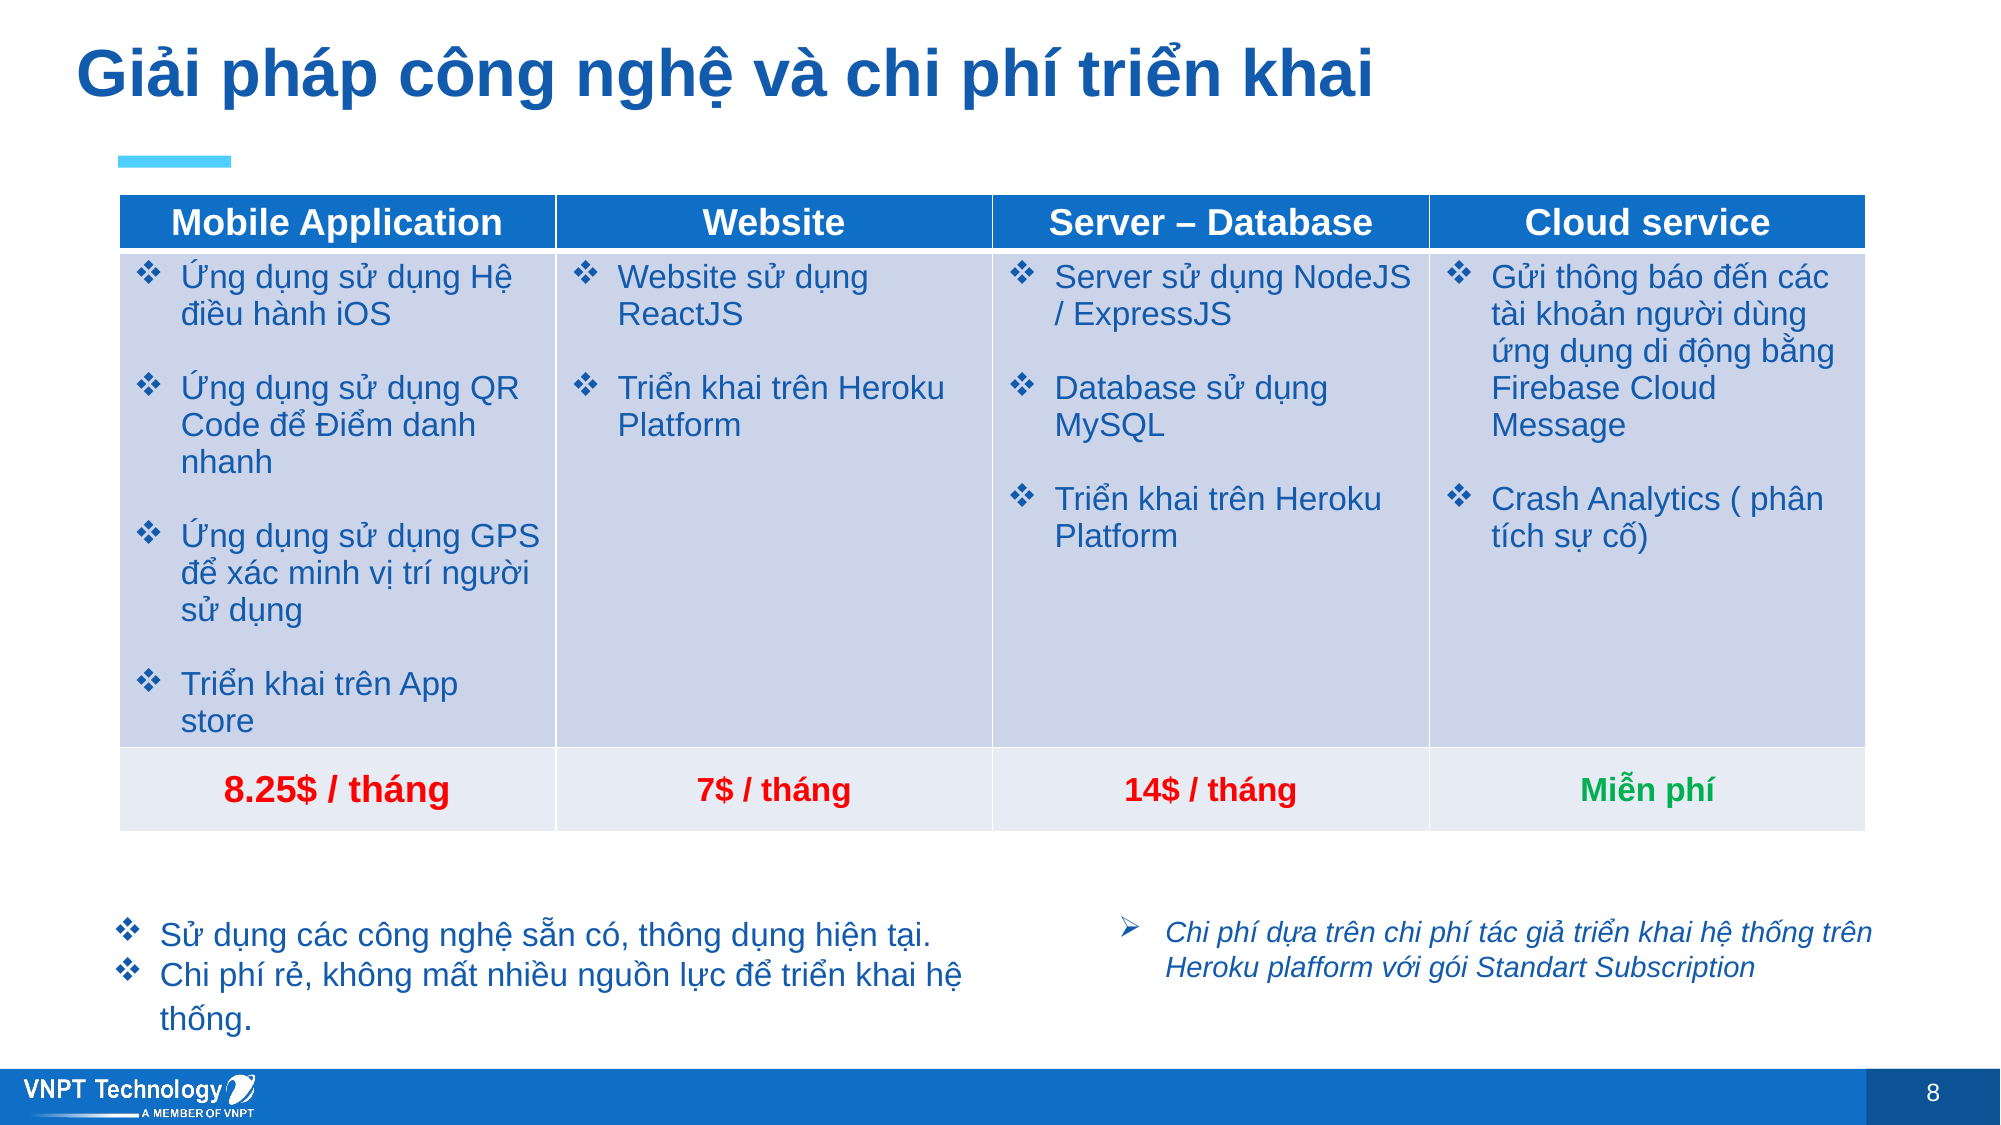

# Giải pháp công nghệ và chi phí triển khai
| Mobile Application | Website | Server – Database | Cloud service |
| --- | --- | --- | --- |
| Ứng dụng sử dụng Hệ điều hành iOS Ứng dụng sử dụng QR Code để Điểm danh nhanh Ứng dụng sử dụng GPS để xác minh vị trí người sử dụng Triển khai trên App store | Website sử dụng ReactJS Triển khai trên Heroku Platform | Server sử dụng NodeJS / ExpressJS Database sử dụng MySQL Triển khai trên Heroku Platform | Gửi thông báo đến các tài khoản người dùng ứng dụng di động bằng Firebase Cloud Message Crash Analytics ( phân tích sự cố) |
| 8.25$ / tháng | 7$ / tháng | 14$ / tháng | Miễn phí |
Sử dụng các công nghệ sẵn có, thông dụng hiện tại.
Chi phí rẻ, không mất nhiều nguồn lực để triển khai hệ thống.
Chi phí dựa trên chi phí tác giả triển khai hệ thống trên Heroku plafform với gói Standart Subscription
8